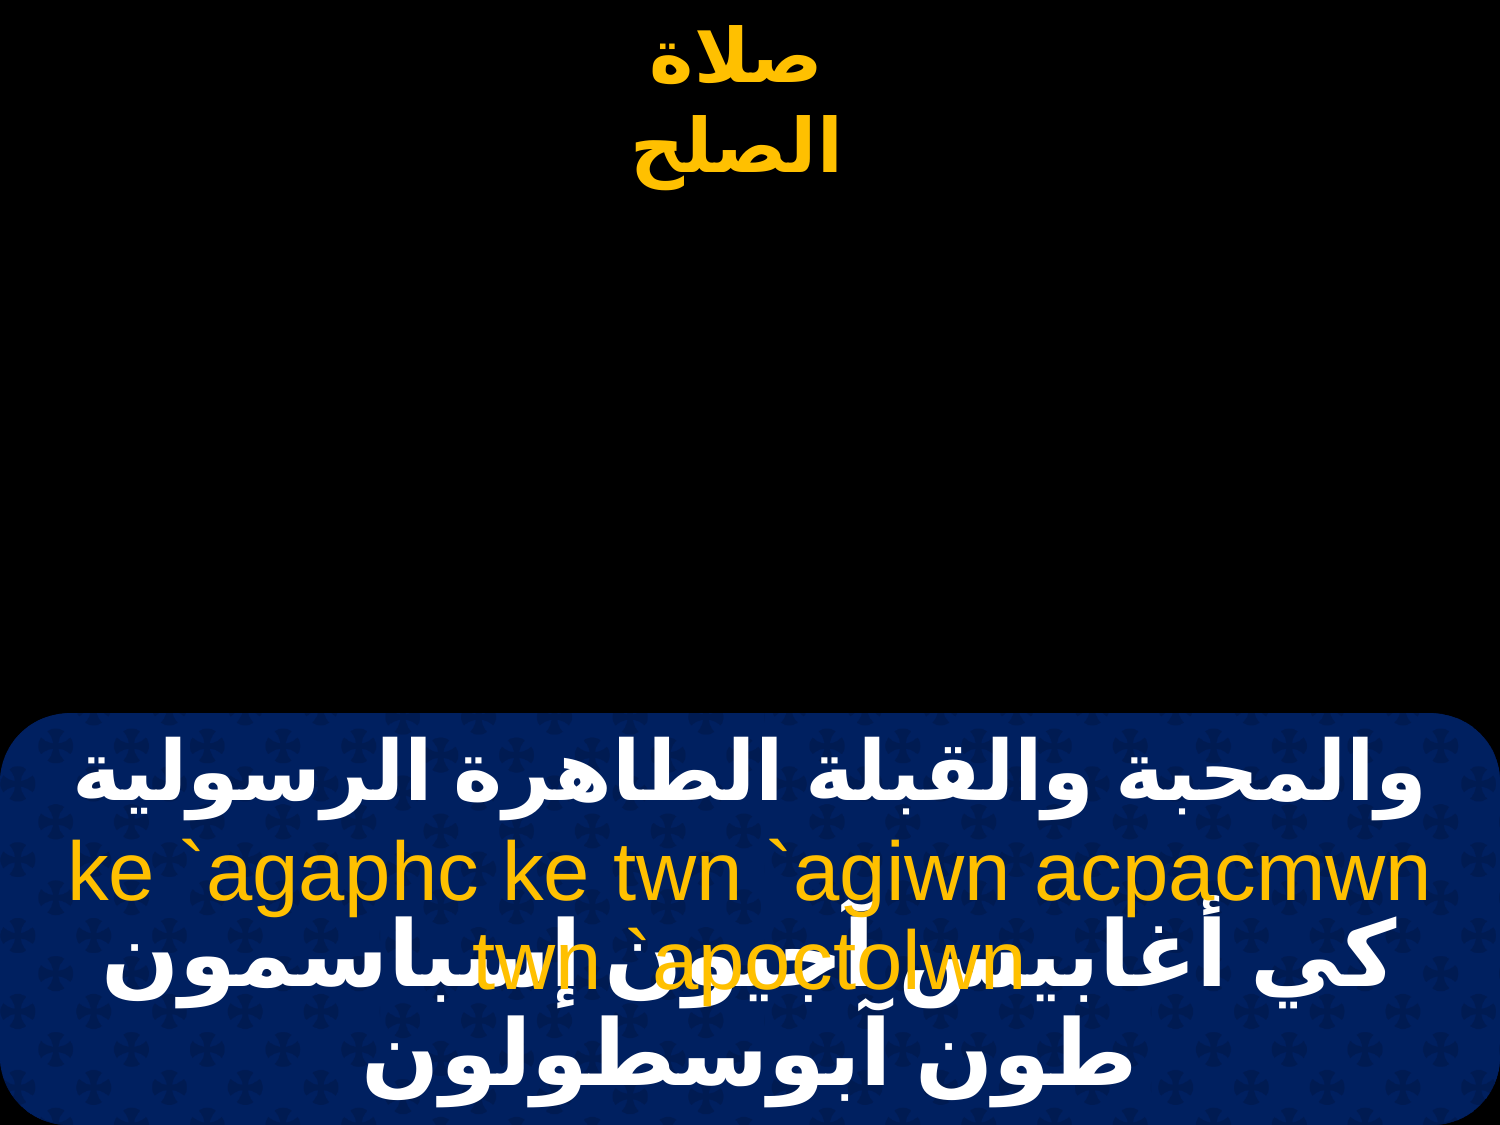

# والمحبة والقبلة الطاهرة الرسولية
ke `agaphc ke twn `agiwn acpacmwn twn `apoctolwn
كي أغابيس آجيون إسباسمون طون آبوسطولون